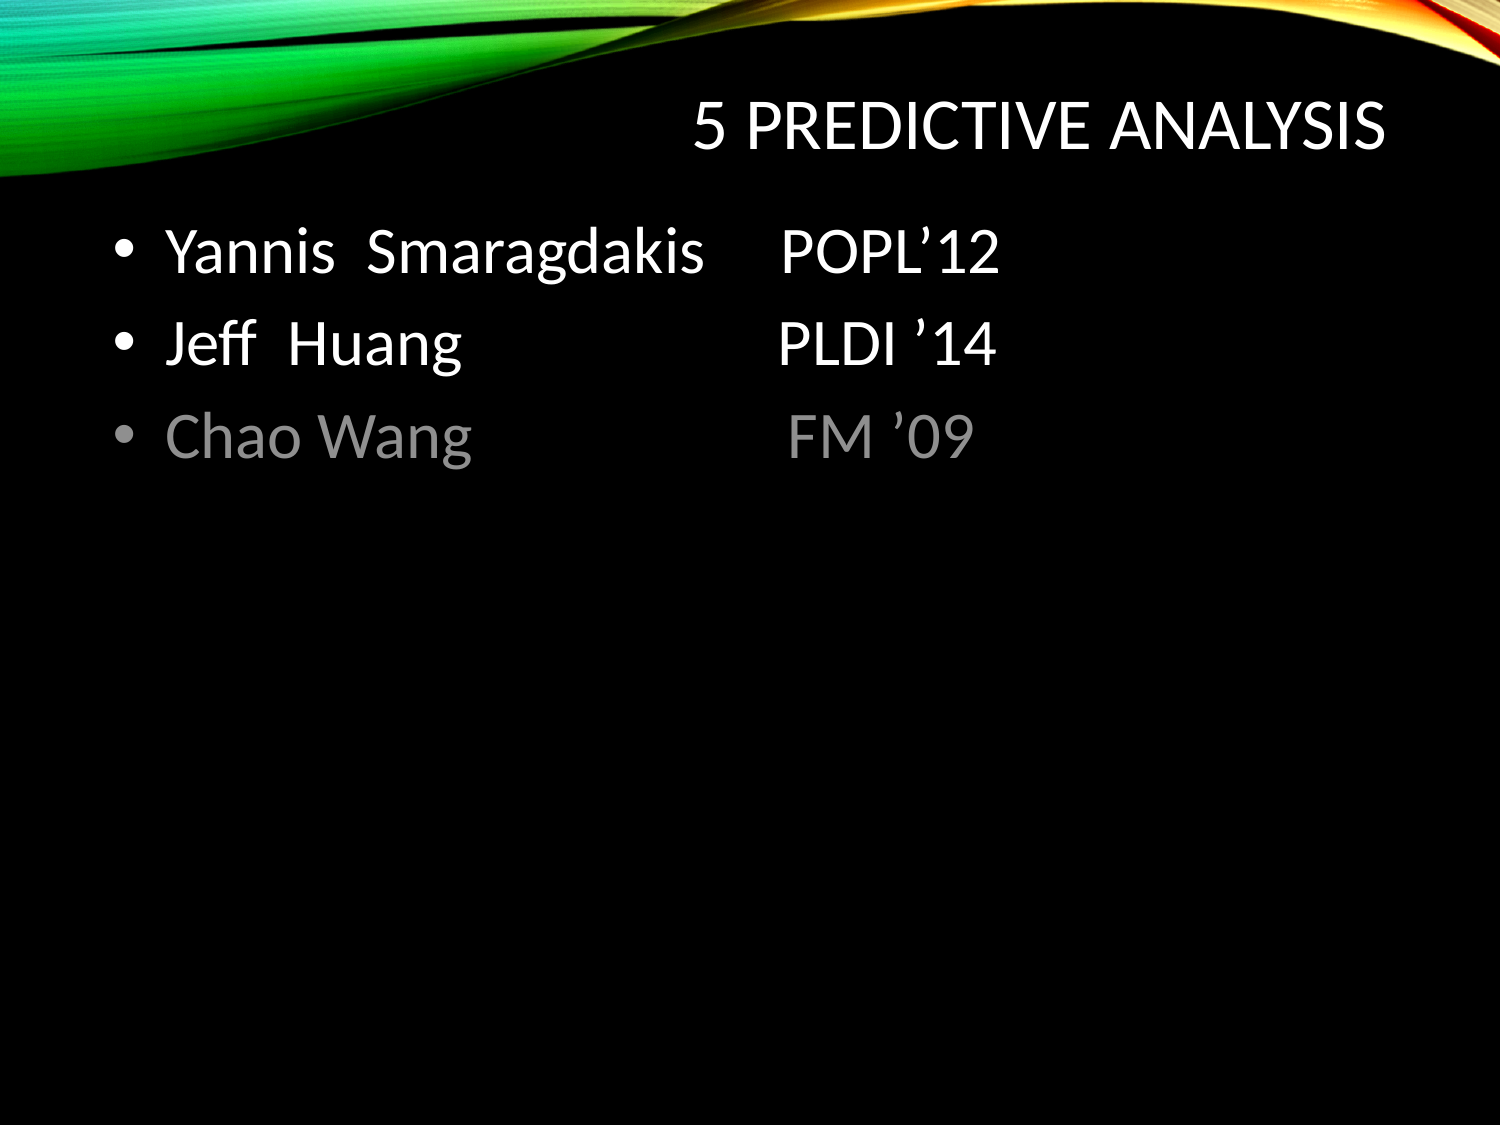

# 5 predictive analysis
 Yannis  Smaragdakis     POPL’12
 Jeff  Huang                     PLDI ’14
 Chao Wang                     FM ’09